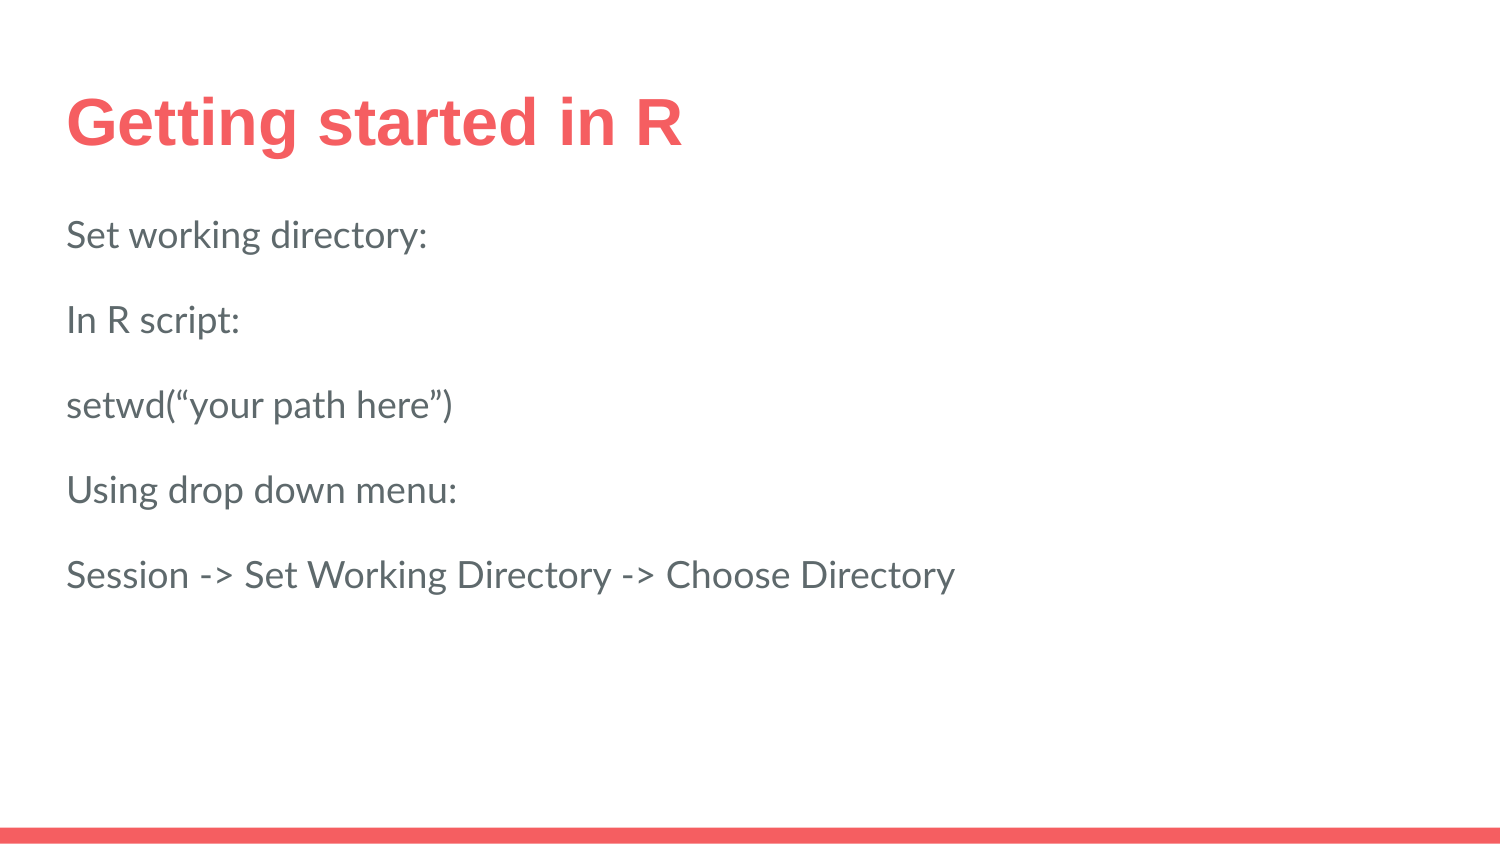

# Getting started in R
Set working directory:
In R script:
setwd(“your path here”)
Using drop down menu:
Session -> Set Working Directory -> Choose Directory